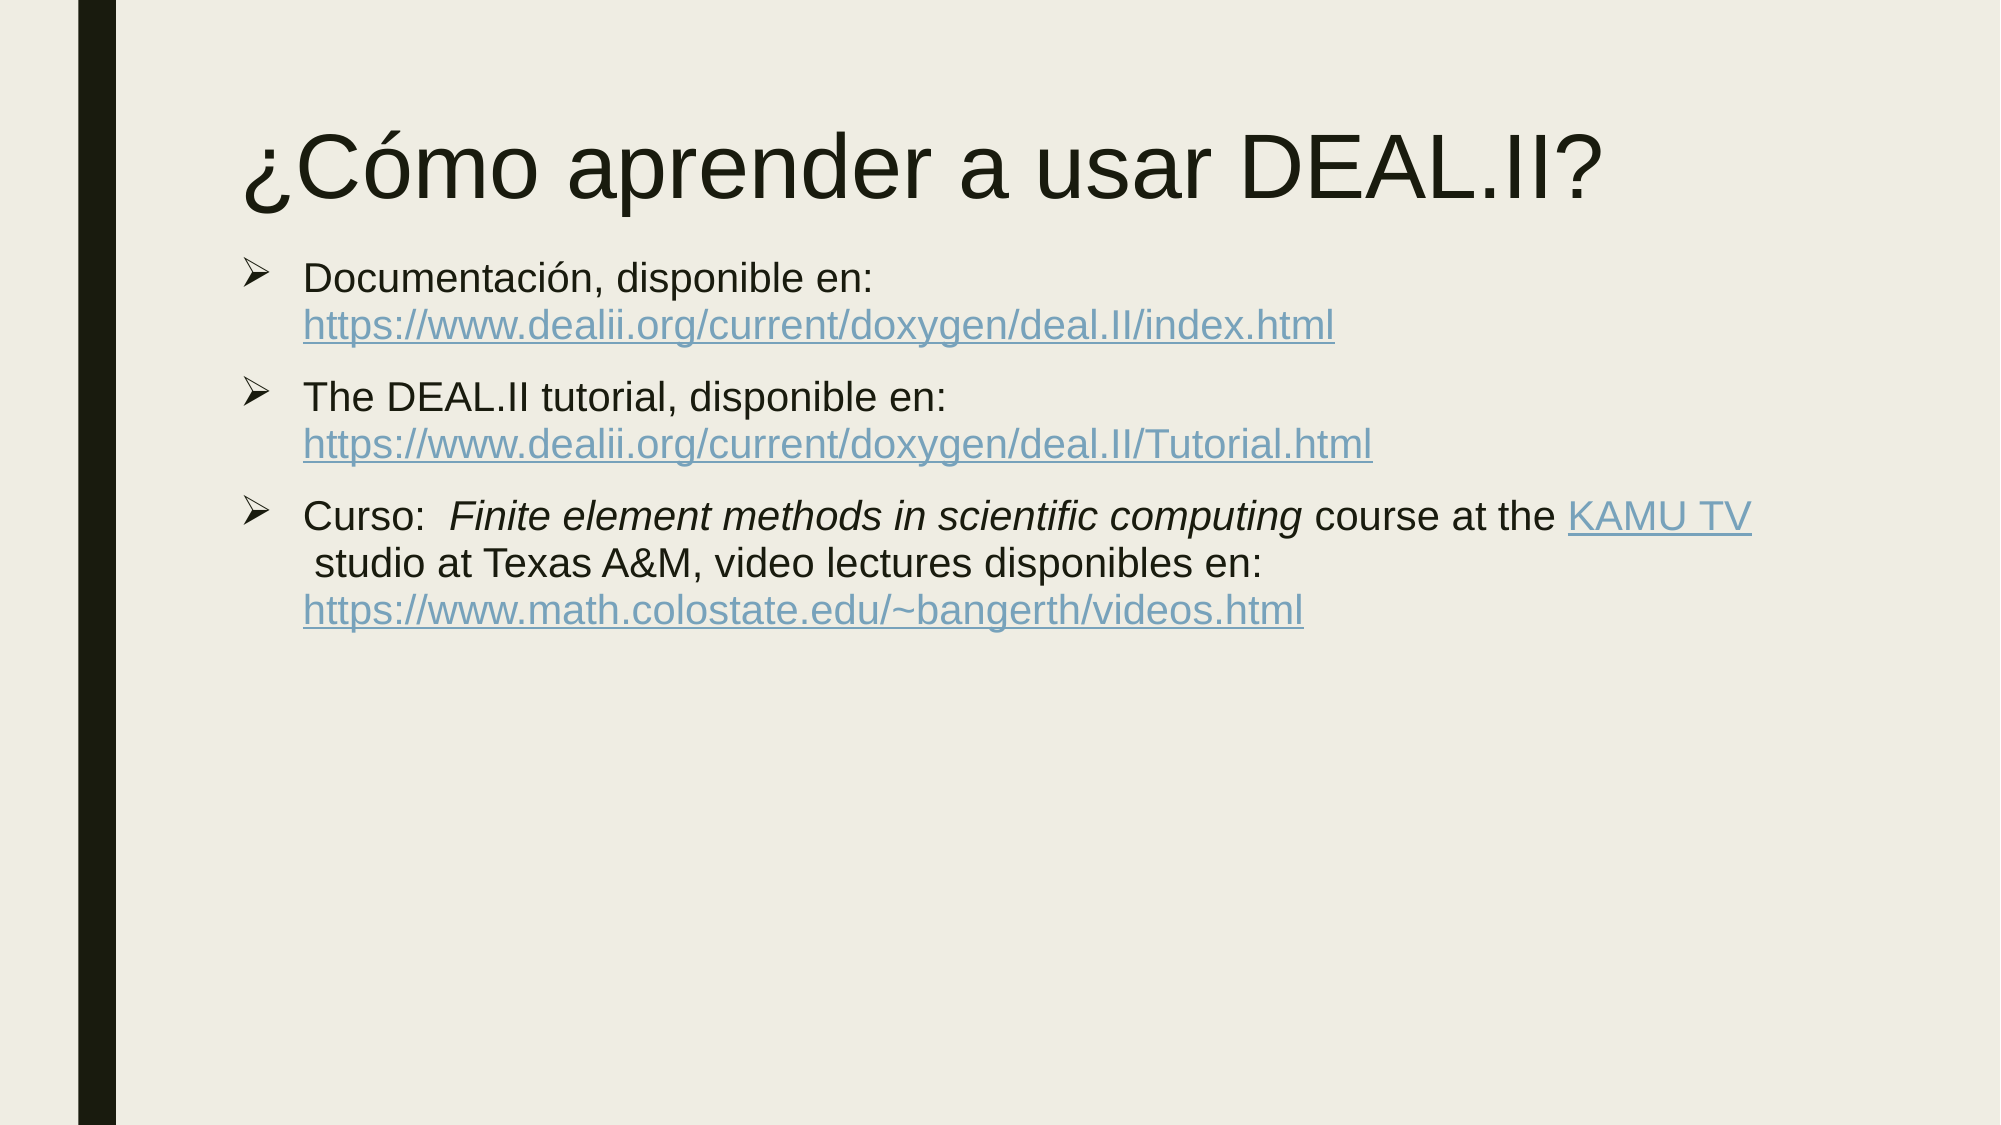

# ¿Cómo aprender a usar DEAL.II?
Documentación, disponible en: https://www.dealii.org/current/doxygen/deal.II/index.html
The DEAL.II tutorial, disponible en: https://www.dealii.org/current/doxygen/deal.II/Tutorial.html
Curso:  Finite element methods in scientific computing course at the KAMU TV studio at Texas A&M, video lectures disponibles en: https://www.math.colostate.edu/~bangerth/videos.html